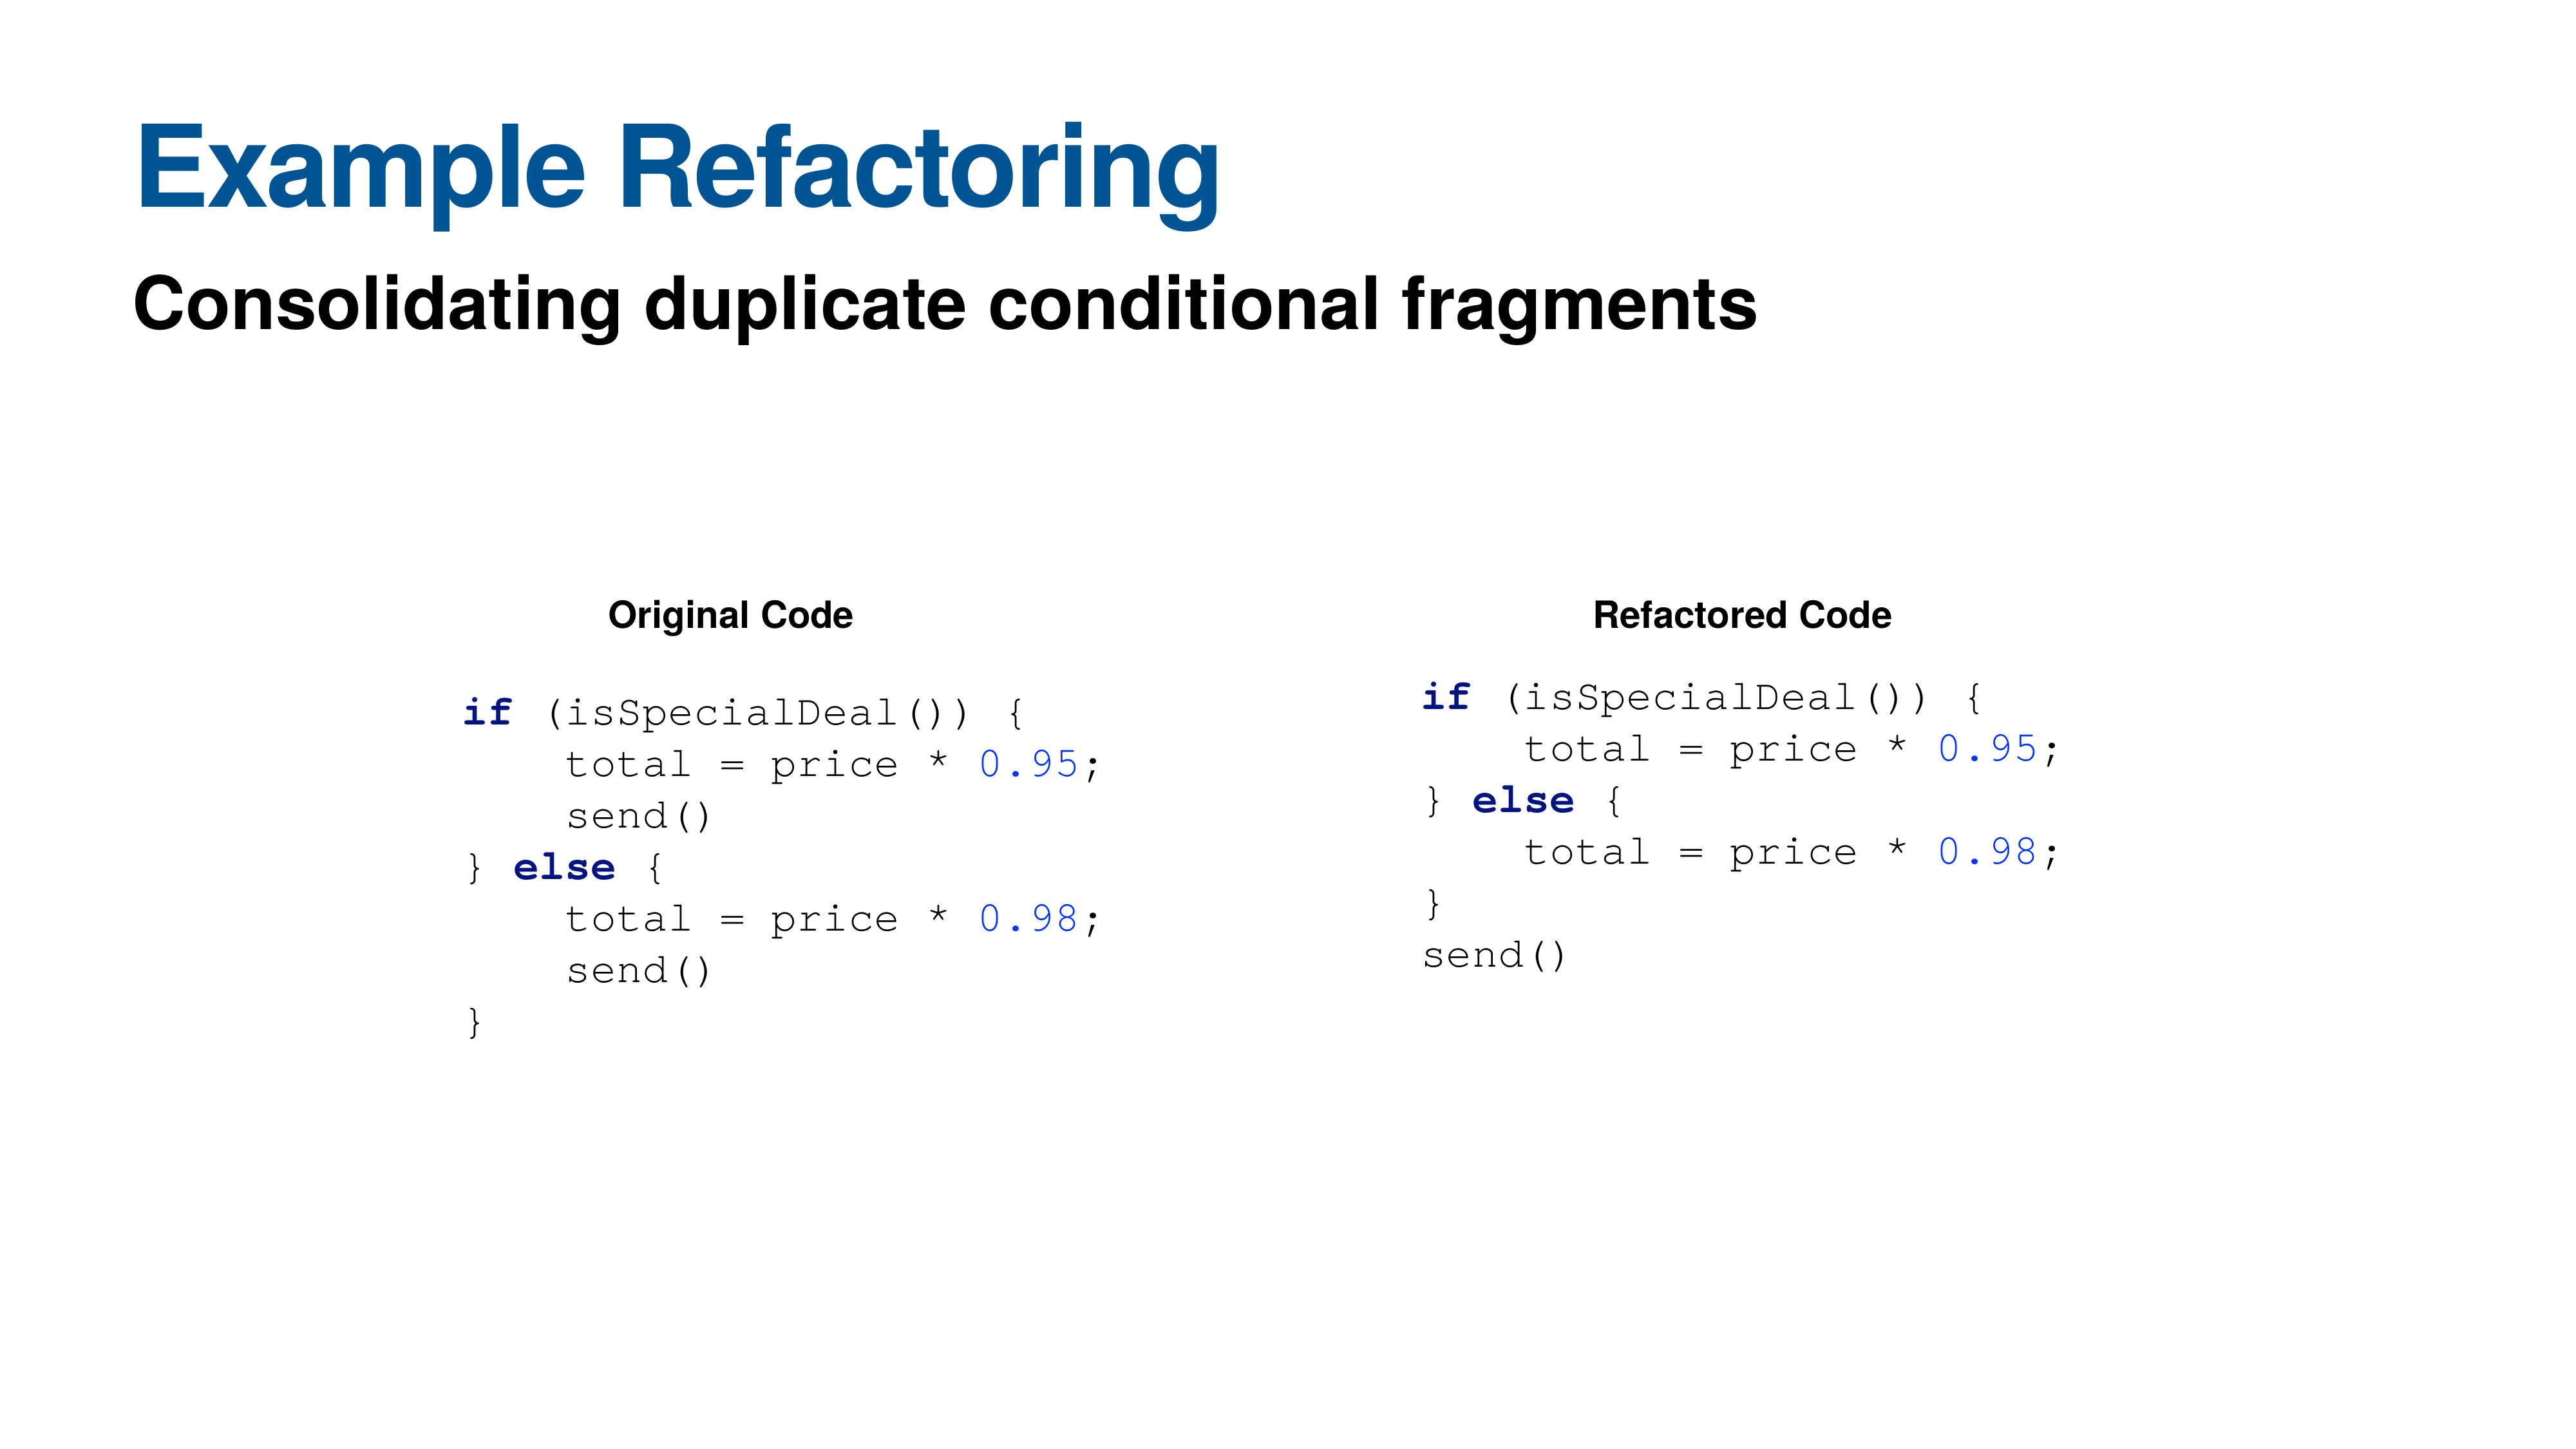

# Example Refactoring
Consolidating duplicate conditional fragments
Original Code
Refactored Code
if (isSpecialDeal()) {
    total = price * 0.95;
    send()
} else {
    total = price * 0.98;
    send()
}
if (isSpecialDeal()) {
    total = price * 0.95;
} else {
    total = price * 0.98;
}
send()